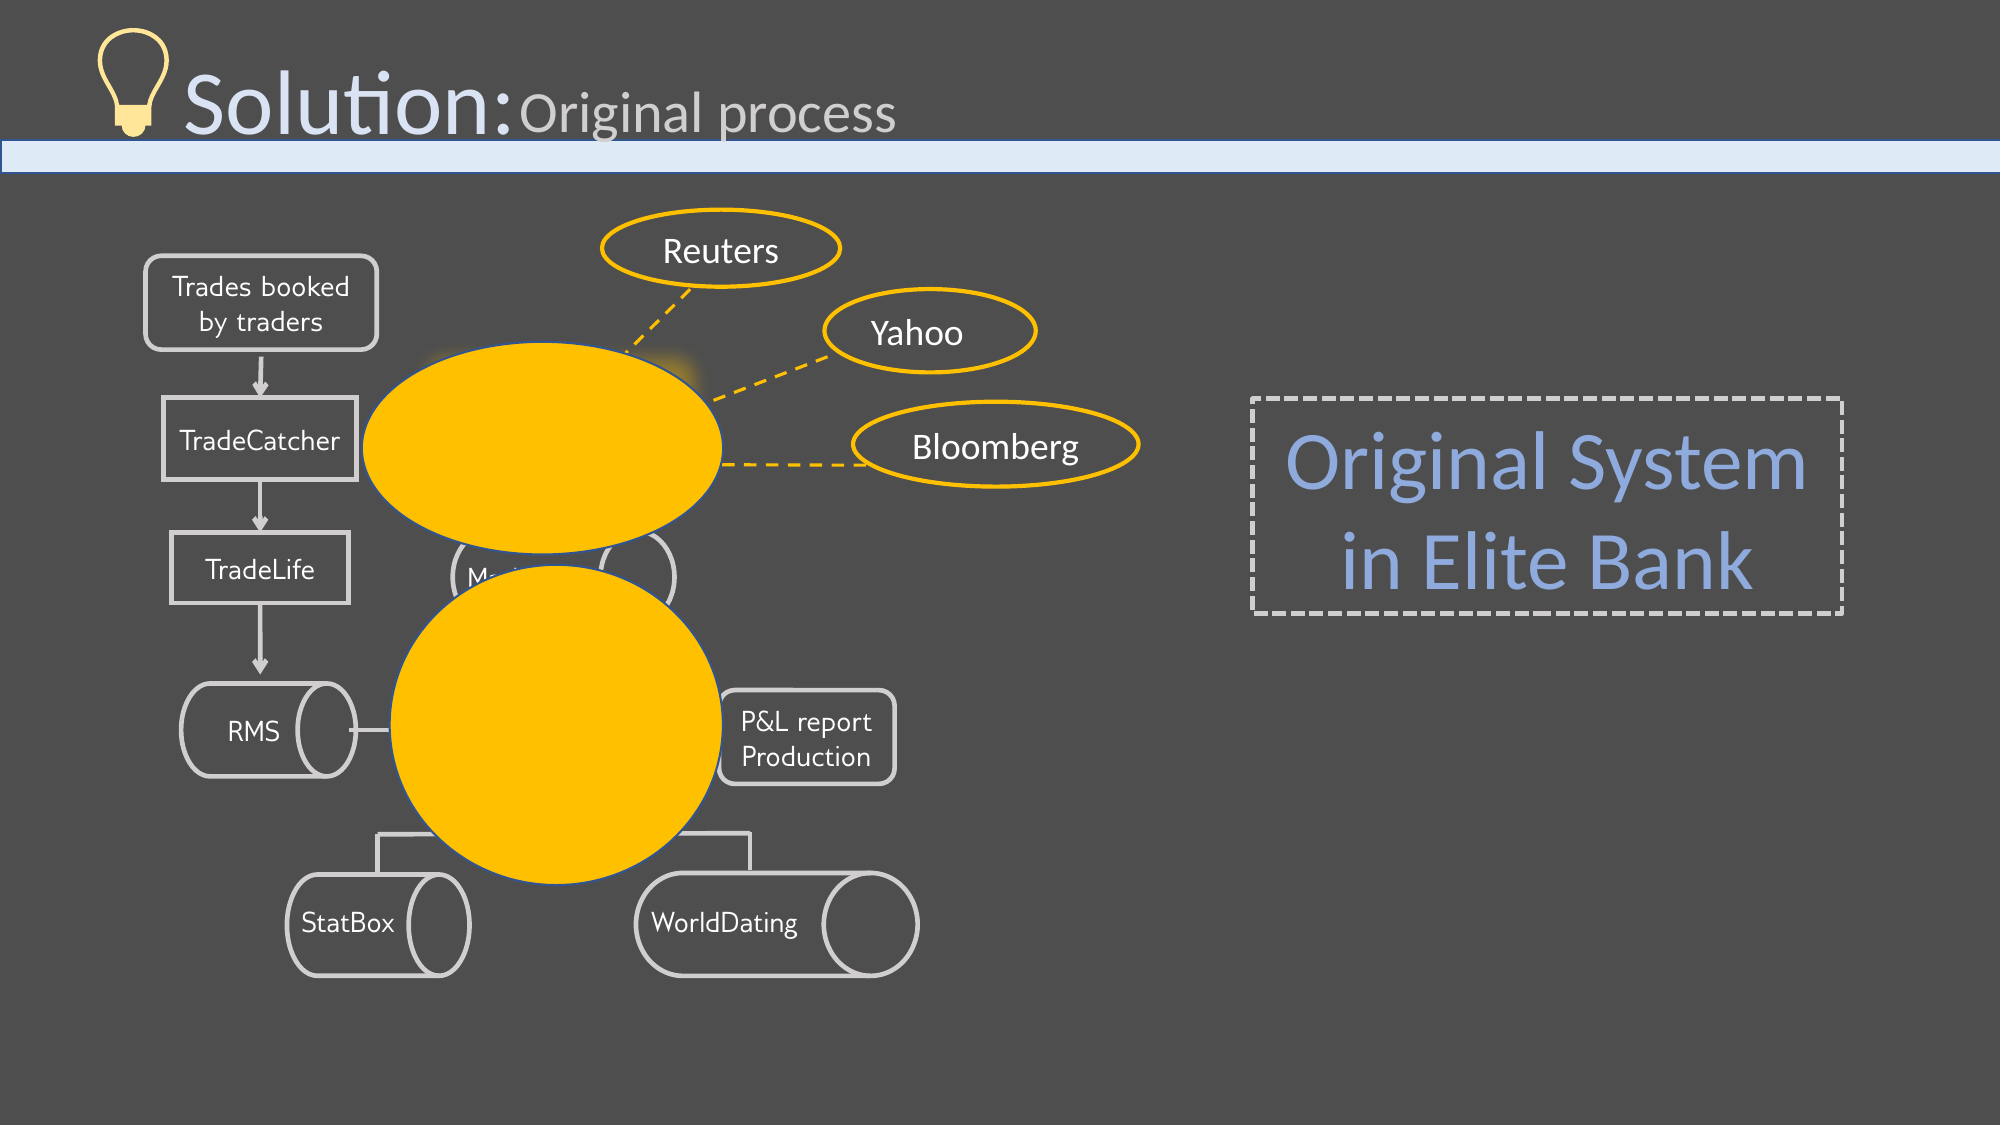

Solution:
Original process

Reuters
Trades booked by traders
Yahoo

External Market
 Data

External Market
 Data
TradeCatcher
Original System in Elite Bank
Bloomberg

MarketBox
TradeLife

RMS
P&L report Production
TradeClip
MoneyClip

WorldDating

StatBox